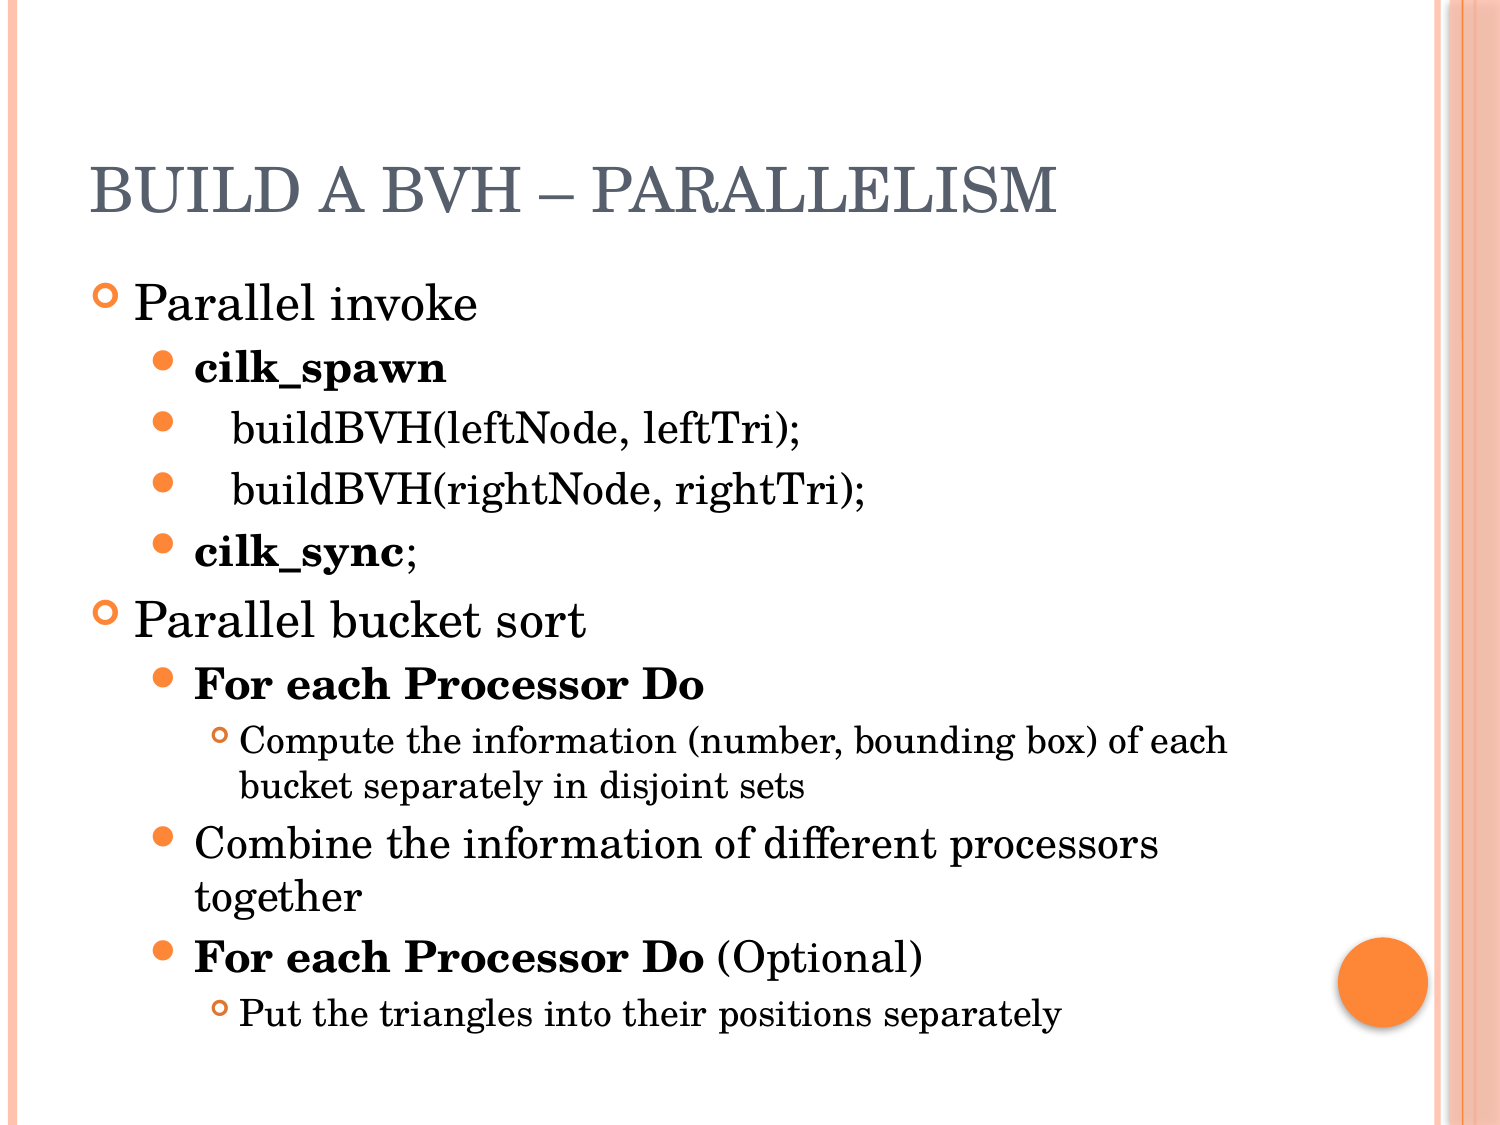

# Build a BVH – Parallelism
Parallel invoke
cilk_spawn
   buildBVH(leftNode, leftTri);
   buildBVH(rightNode, rightTri);
cilk_sync;
Parallel bucket sort
For each Processor Do
Compute the information (number, bounding box) of each bucket separately in disjoint sets
Combine the information of different processors together
For each Processor Do (Optional)
Put the triangles into their positions separately